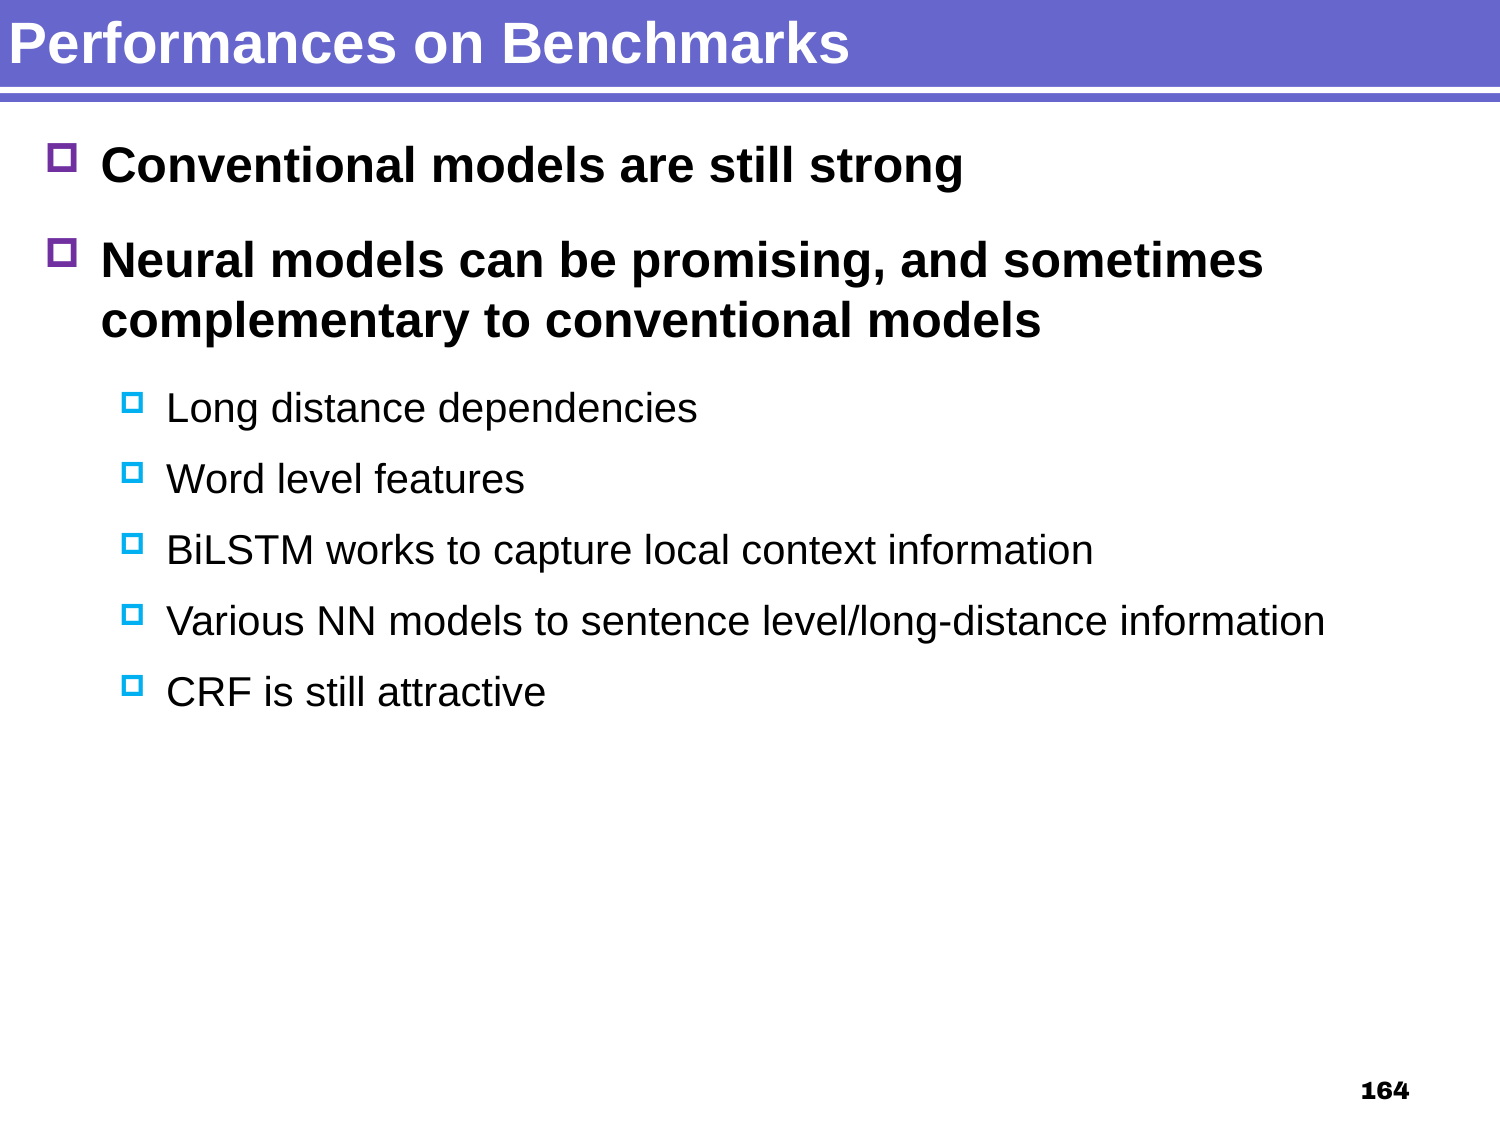

# Performances on Benchmarks
Conventional models are still strong
Neural models can be promising, and sometimes complementary to conventional models
Long distance dependencies
Word level features
BiLSTM works to capture local context information
Various NN models to sentence level/long-distance information
CRF is still attractive
164